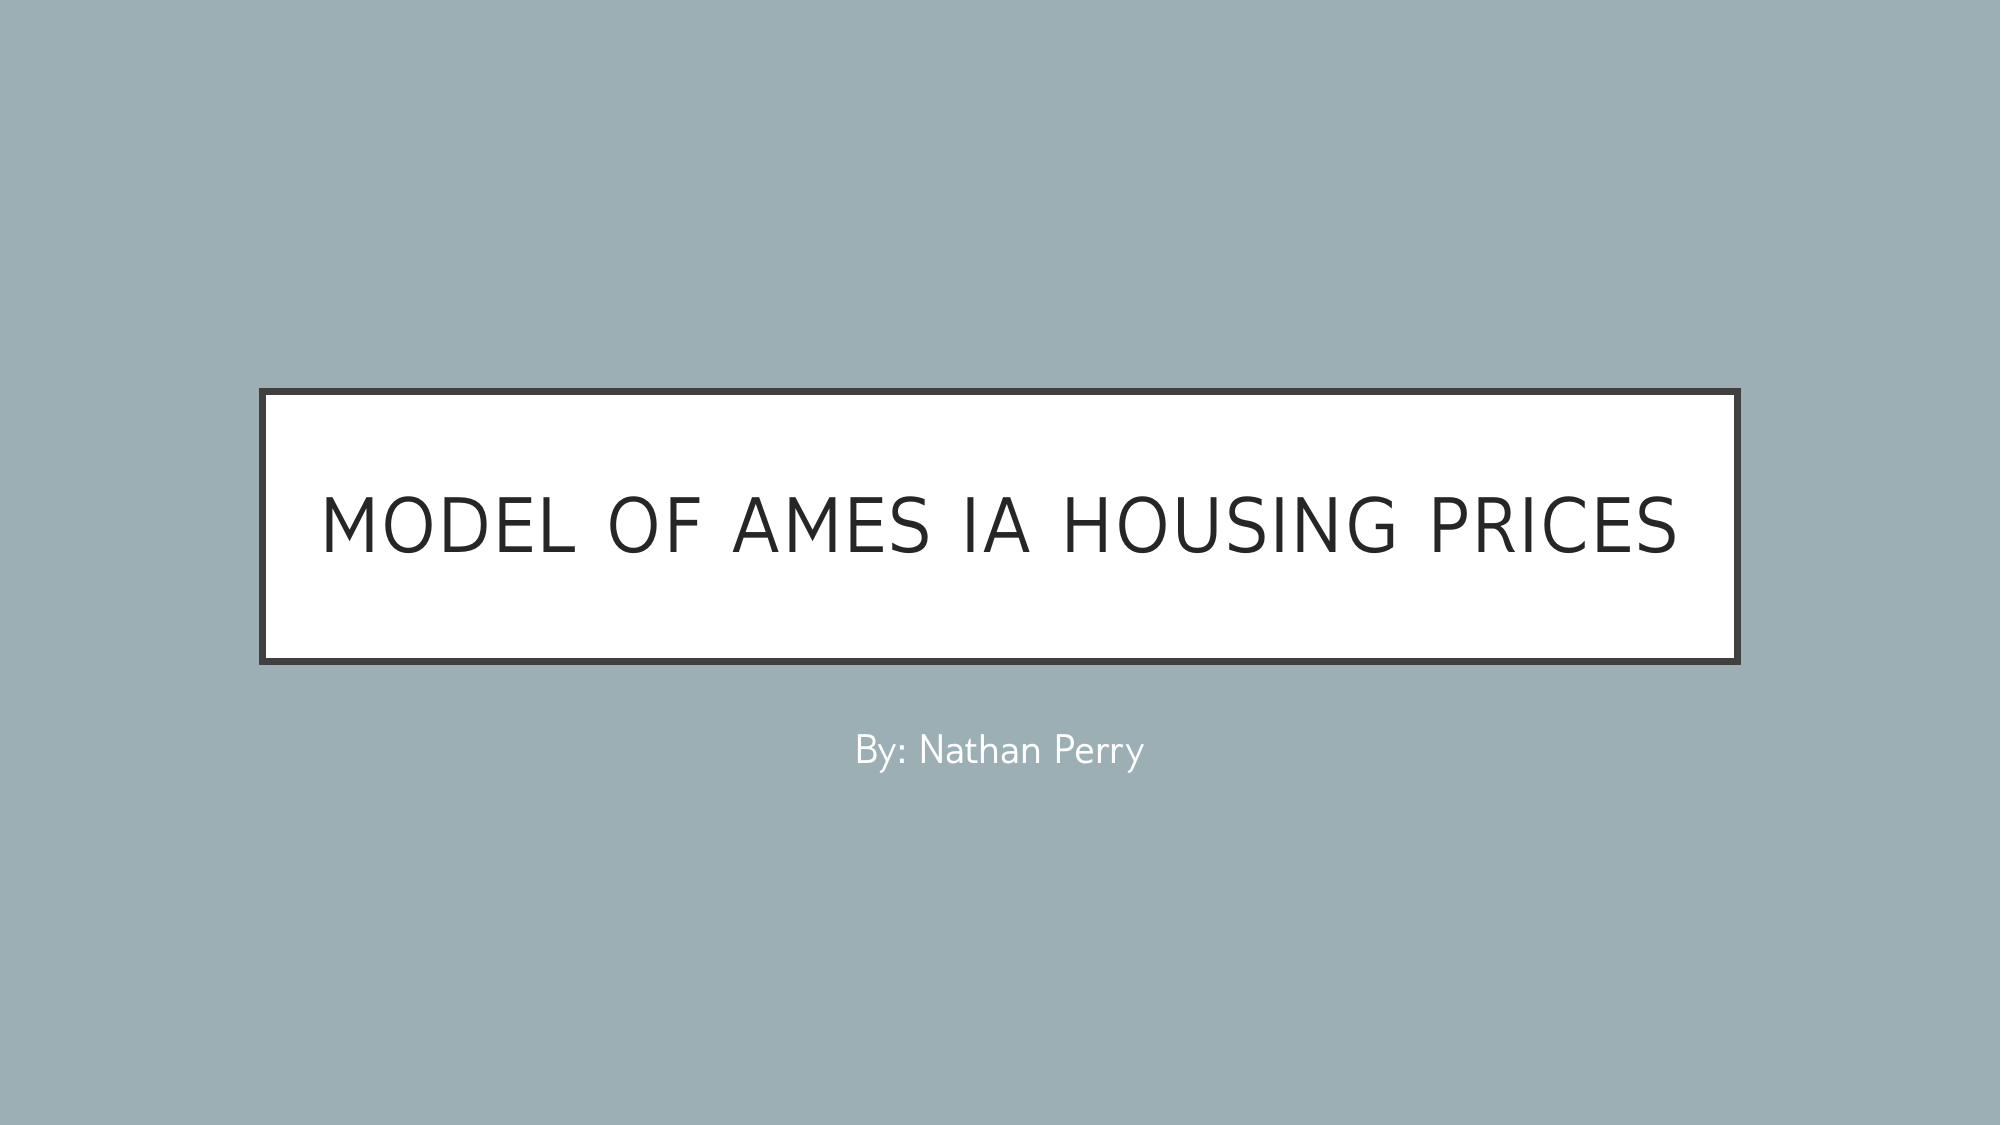

# Model of Ames IA Housing prices
By: Nathan Perry